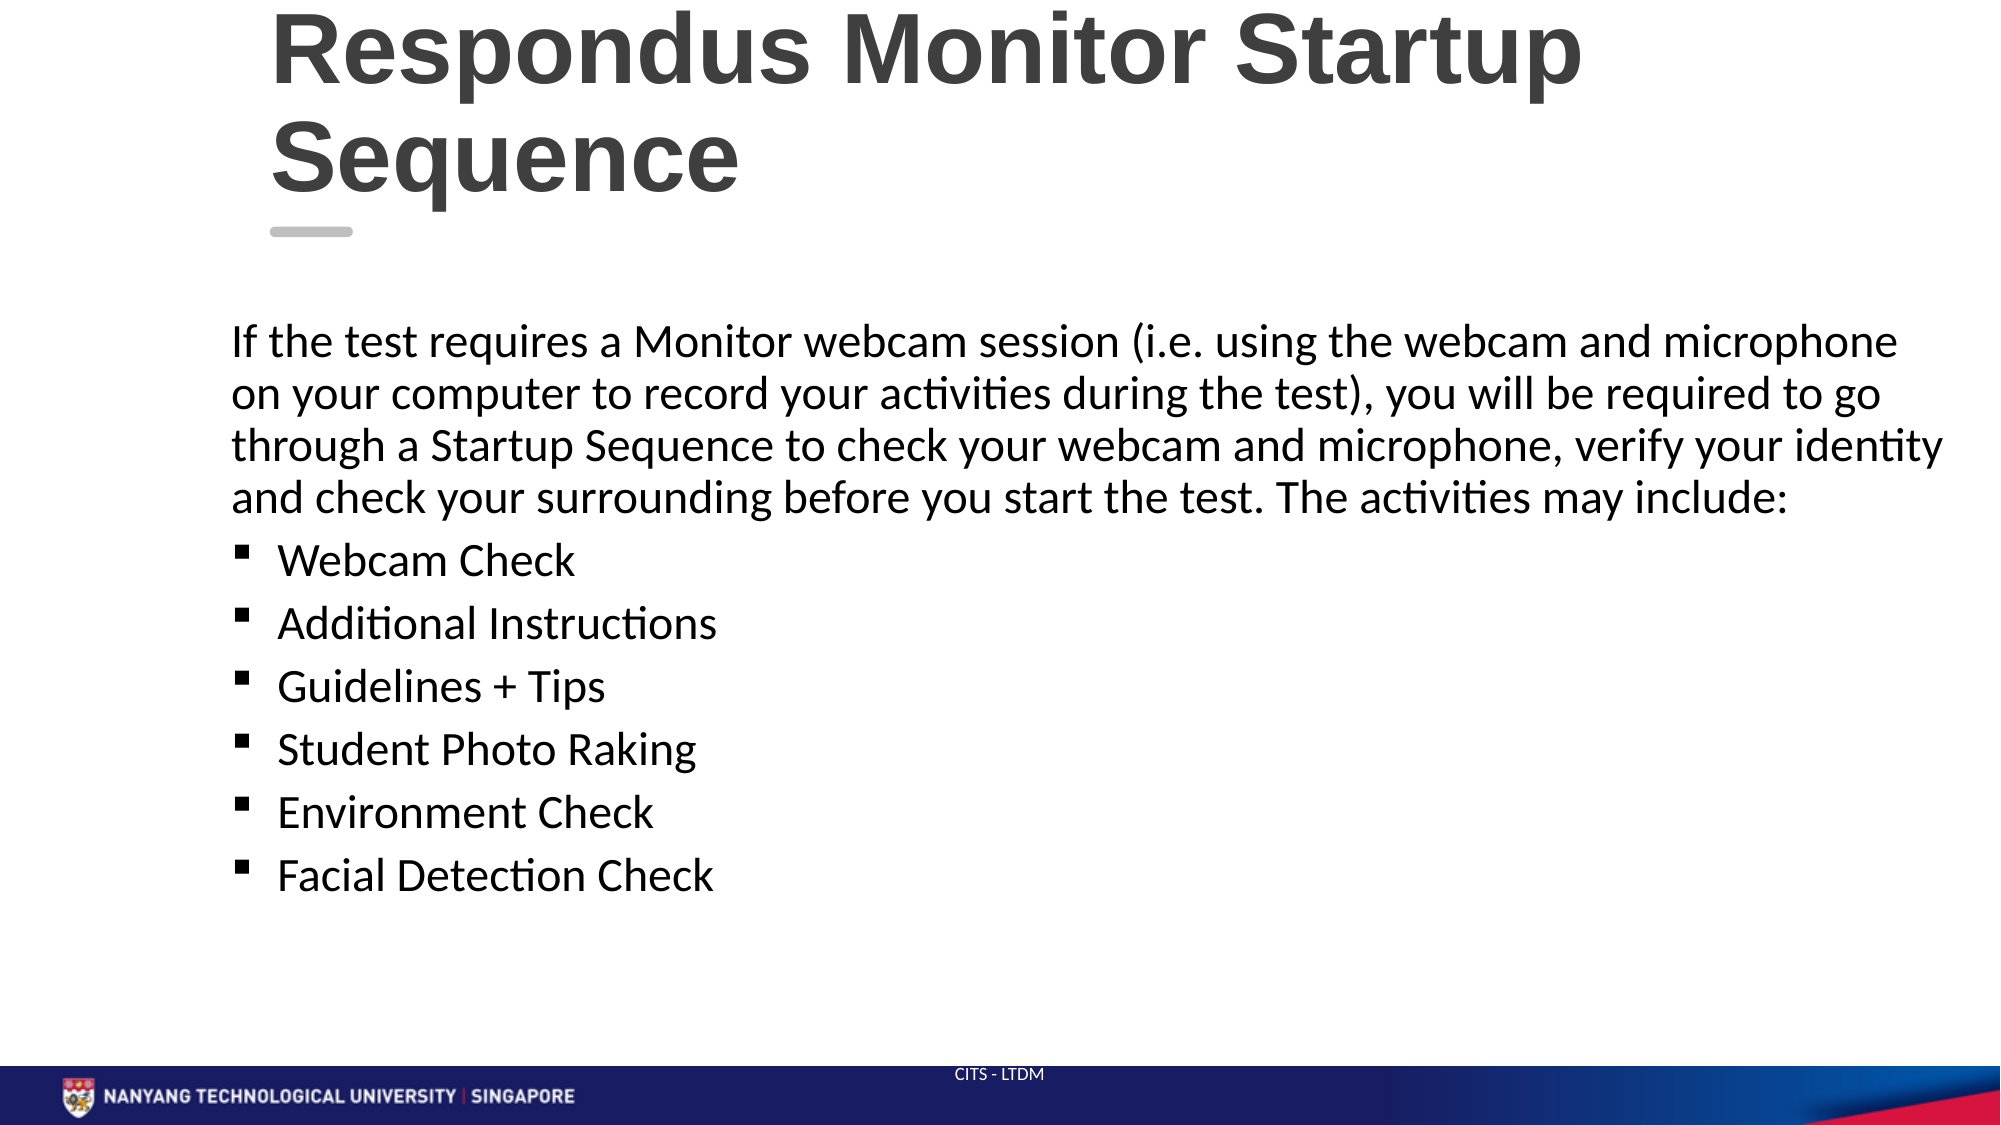

Respondus Monitor Startup Sequence

If the test requires a Monitor webcam session (i.e. using the webcam and microphone on your computer to record your activities during the test), you will be required to go through a Startup Sequence to check your webcam and microphone, verify your identity and check your surrounding before you start the test. The activities may include:
Webcam Check
Additional Instructions
Guidelines + Tips
Student Photo Raking
Environment Check
Facial Detection Check
CITS - LTDM